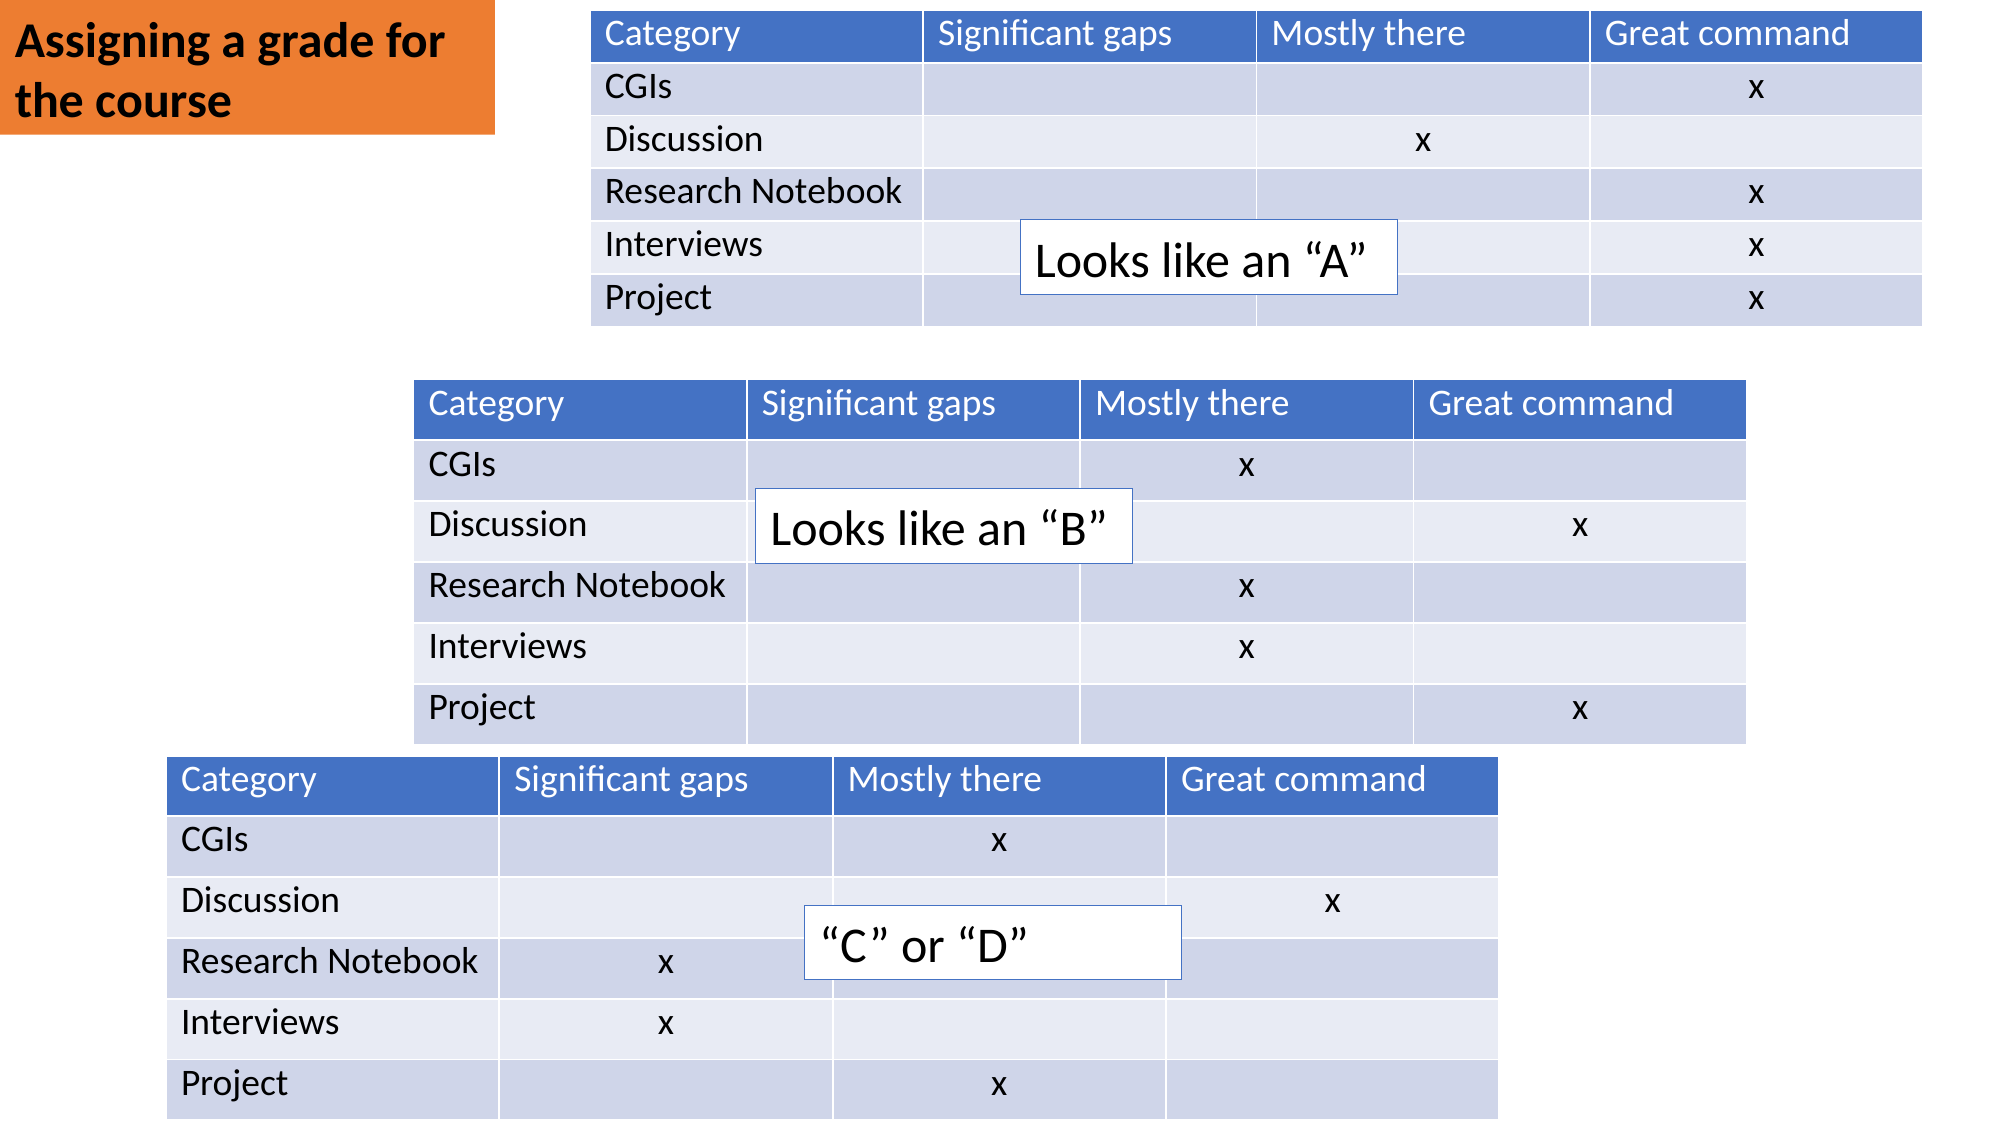

Assigning a grade for the course
| Category | Significant gaps | Mostly there | Great command |
| --- | --- | --- | --- |
| CGIs |  |  | x |
| Discussion |  | x |  |
| Research Notebook |  |  | x |
| Interviews |  |  | x |
| Project |  |  | x |
Looks like an “A”
| Category | Significant gaps | Mostly there | Great command |
| --- | --- | --- | --- |
| CGIs |  | x |  |
| Discussion |  |  | x |
| Research Notebook |  | x |  |
| Interviews |  | x |  |
| Project |  |  | x |
Looks like an “B”
| Category | Significant gaps | Mostly there | Great command |
| --- | --- | --- | --- |
| CGIs |  | x |  |
| Discussion |  |  | x |
| Research Notebook | x |  |  |
| Interviews | x |  |  |
| Project |  | x |  |
“C” or “D”